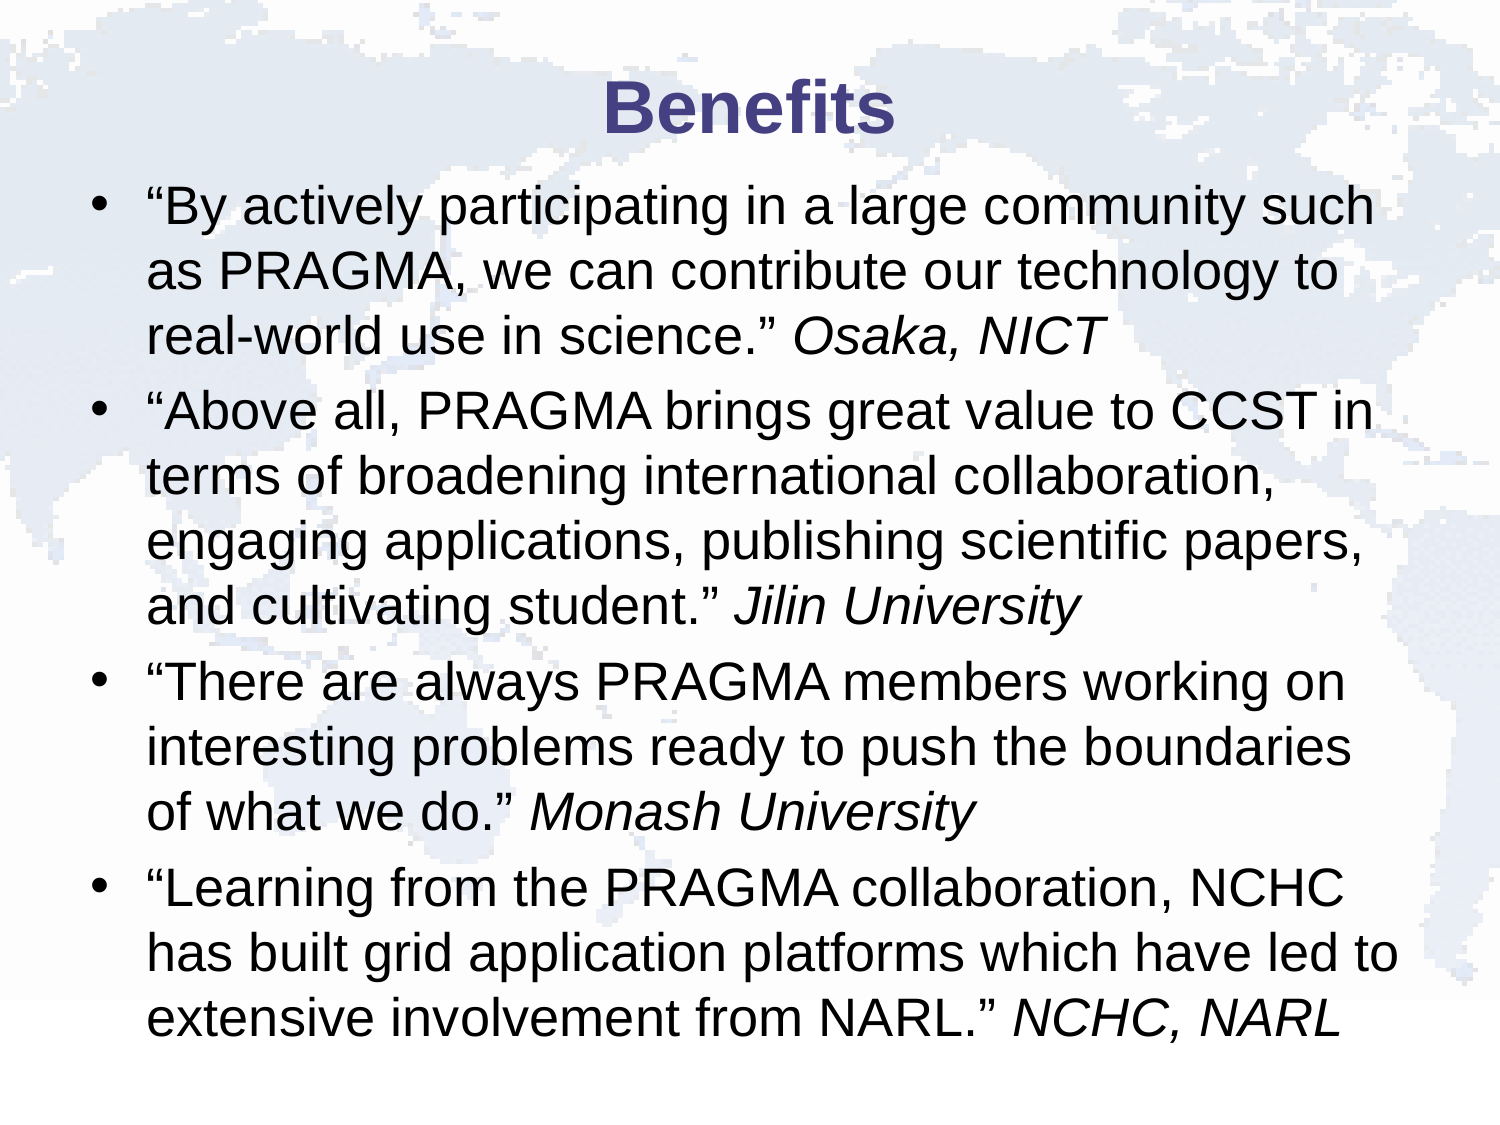

# Benefits
“By actively participating in a large community such as PRAGMA, we can contribute our technology to real-world use in science.” Osaka, NICT
“Above all, PRAGMA brings great value to CCST in terms of broadening international collaboration, engaging applications, publishing scientific papers, and cultivating student.” Jilin University
“There are always PRAGMA members working on interesting problems ready to push the boundaries of what we do.” Monash University
“Learning from the PRAGMA collaboration, NCHC has built grid application platforms which have led to extensive involvement from NARL.” NCHC, NARL